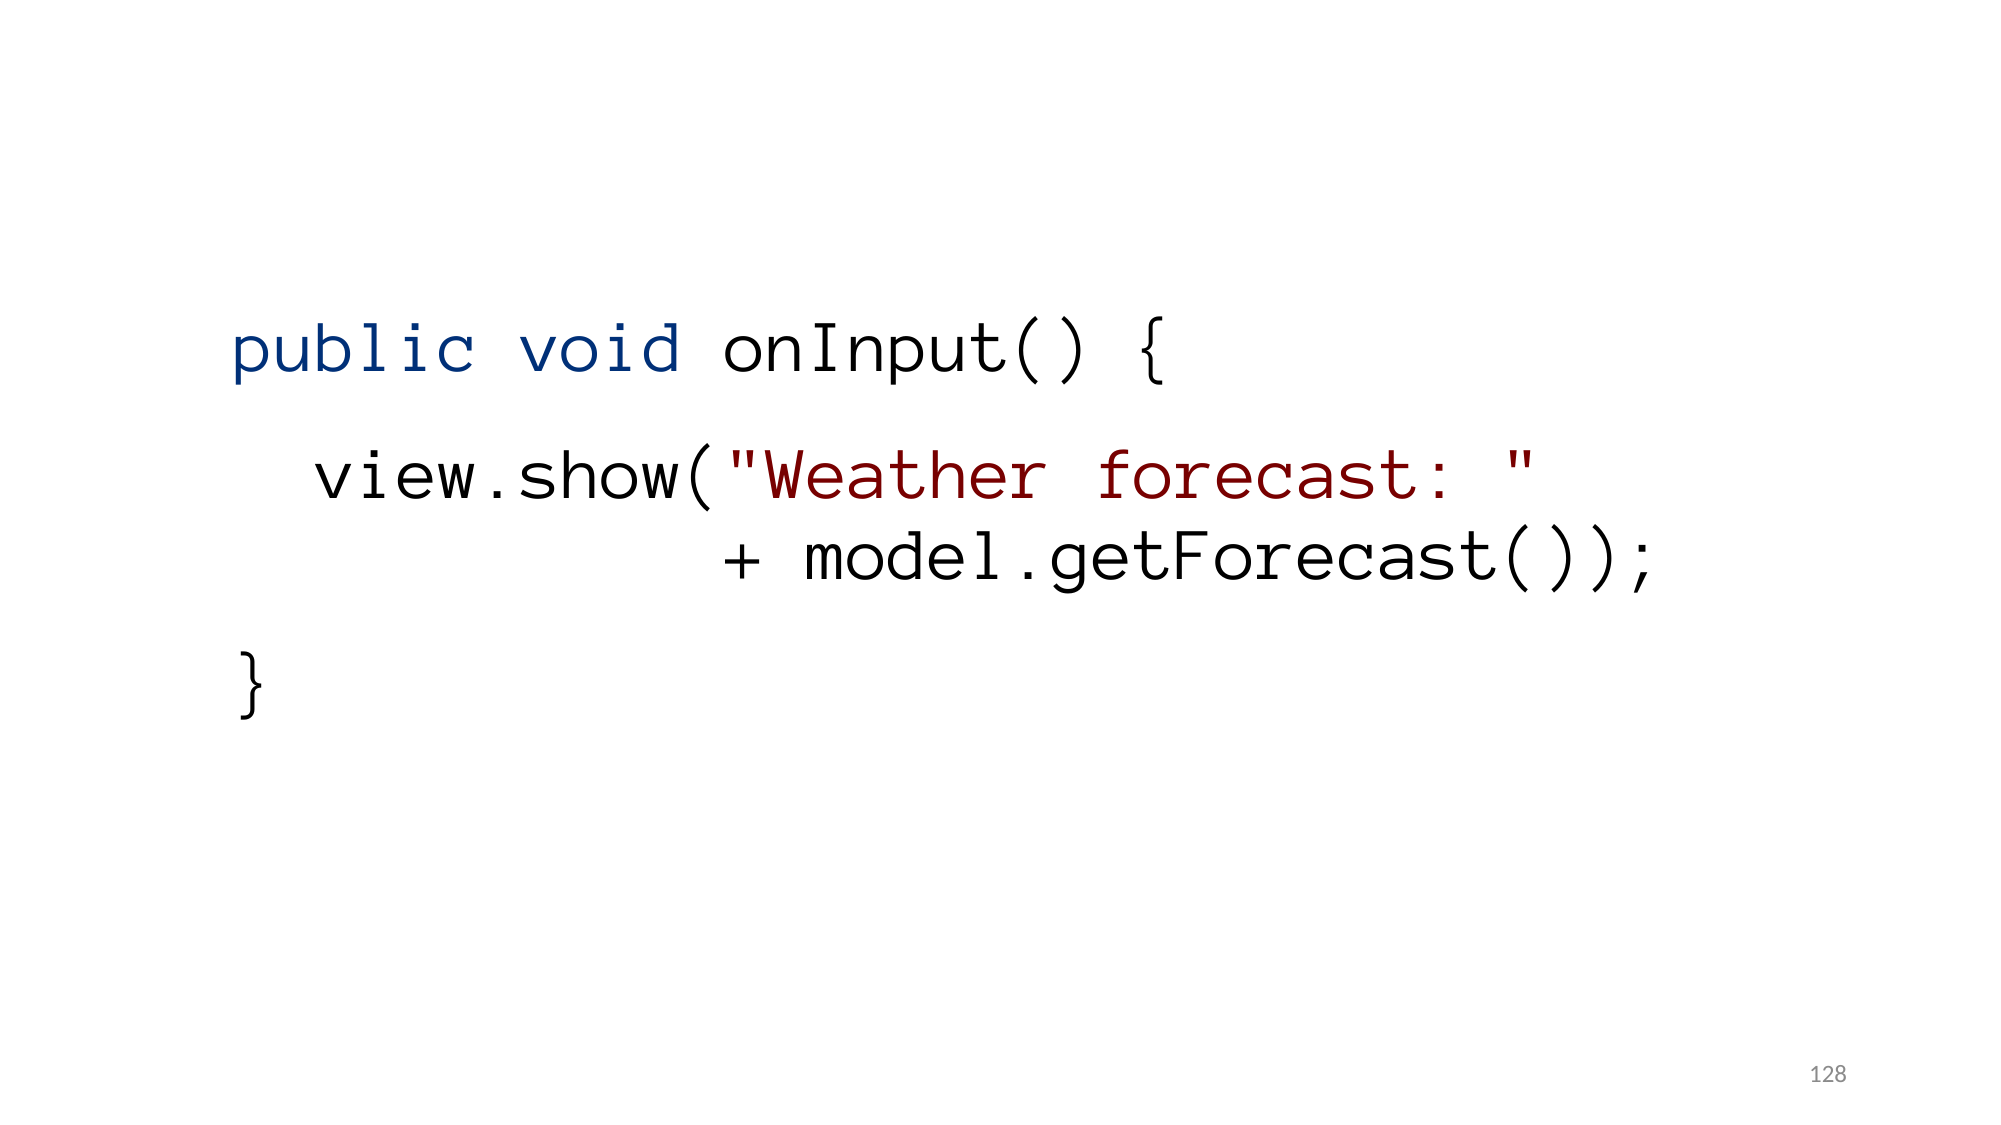

public void onInput() {
    view.show("Weather forecast: "
              + model.getForecast());
  }
128